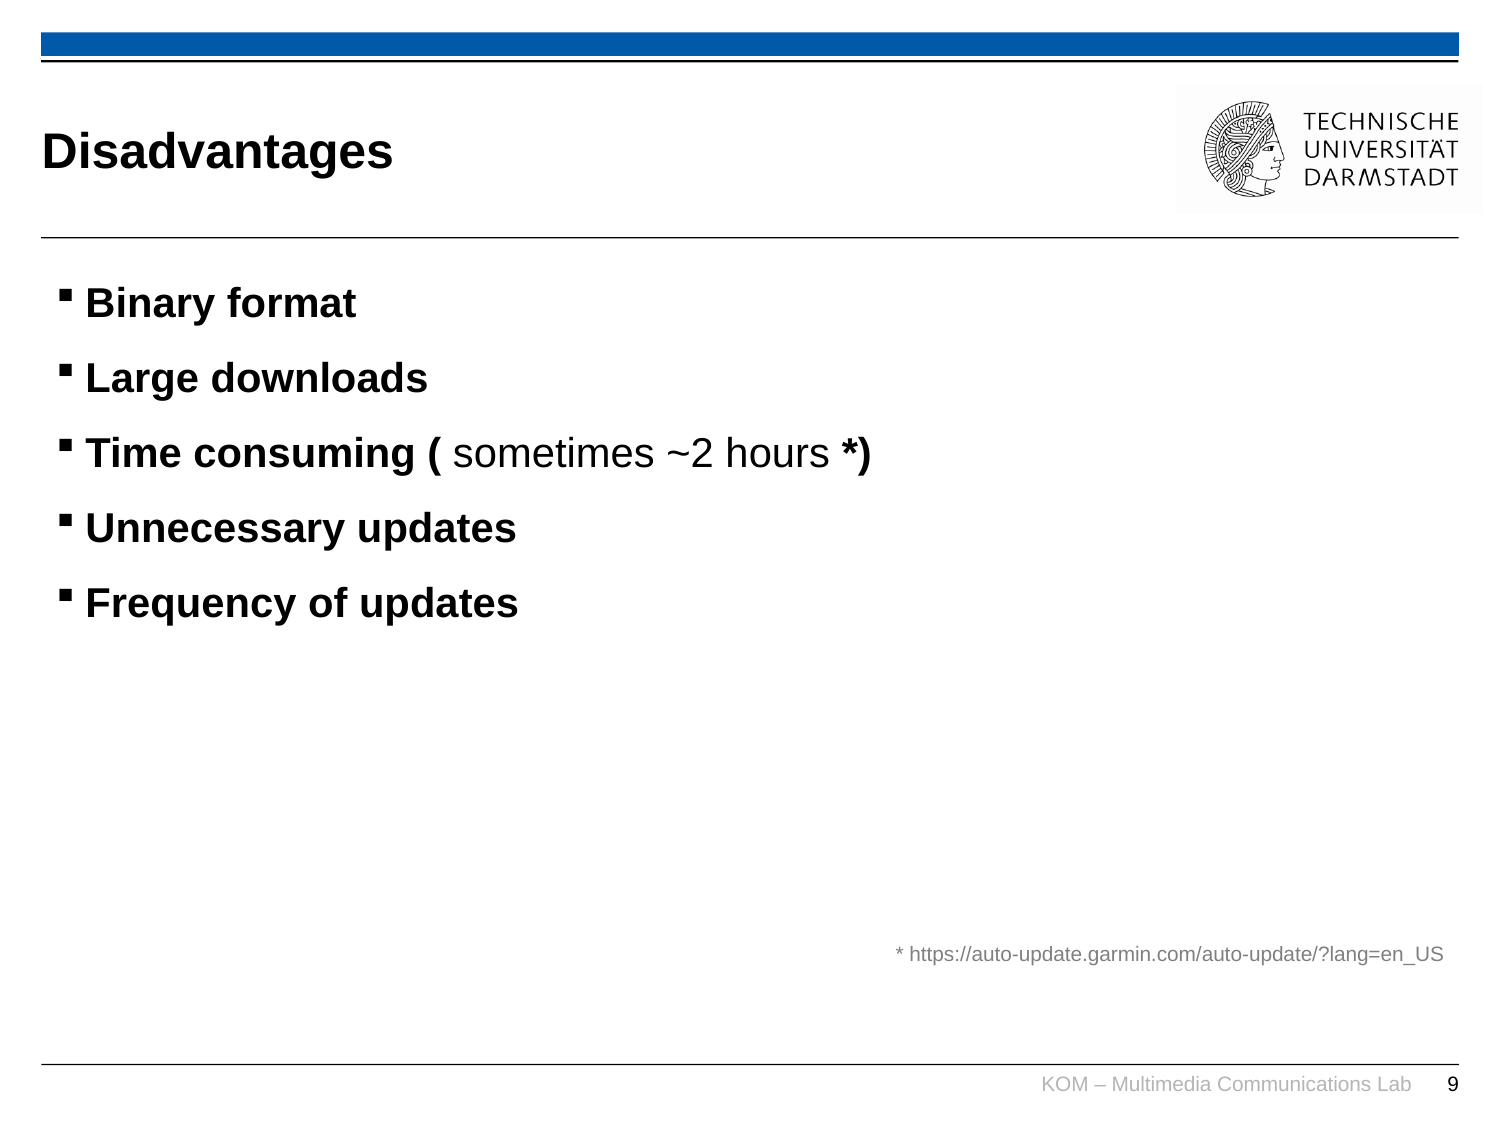

Disadvantages
Binary format
Large downloads
Time consuming ( sometimes ~2 hours *)
Unnecessary updates
Frequency of updates

* https://auto-update.garmin.com/auto-update/?lang=en_US